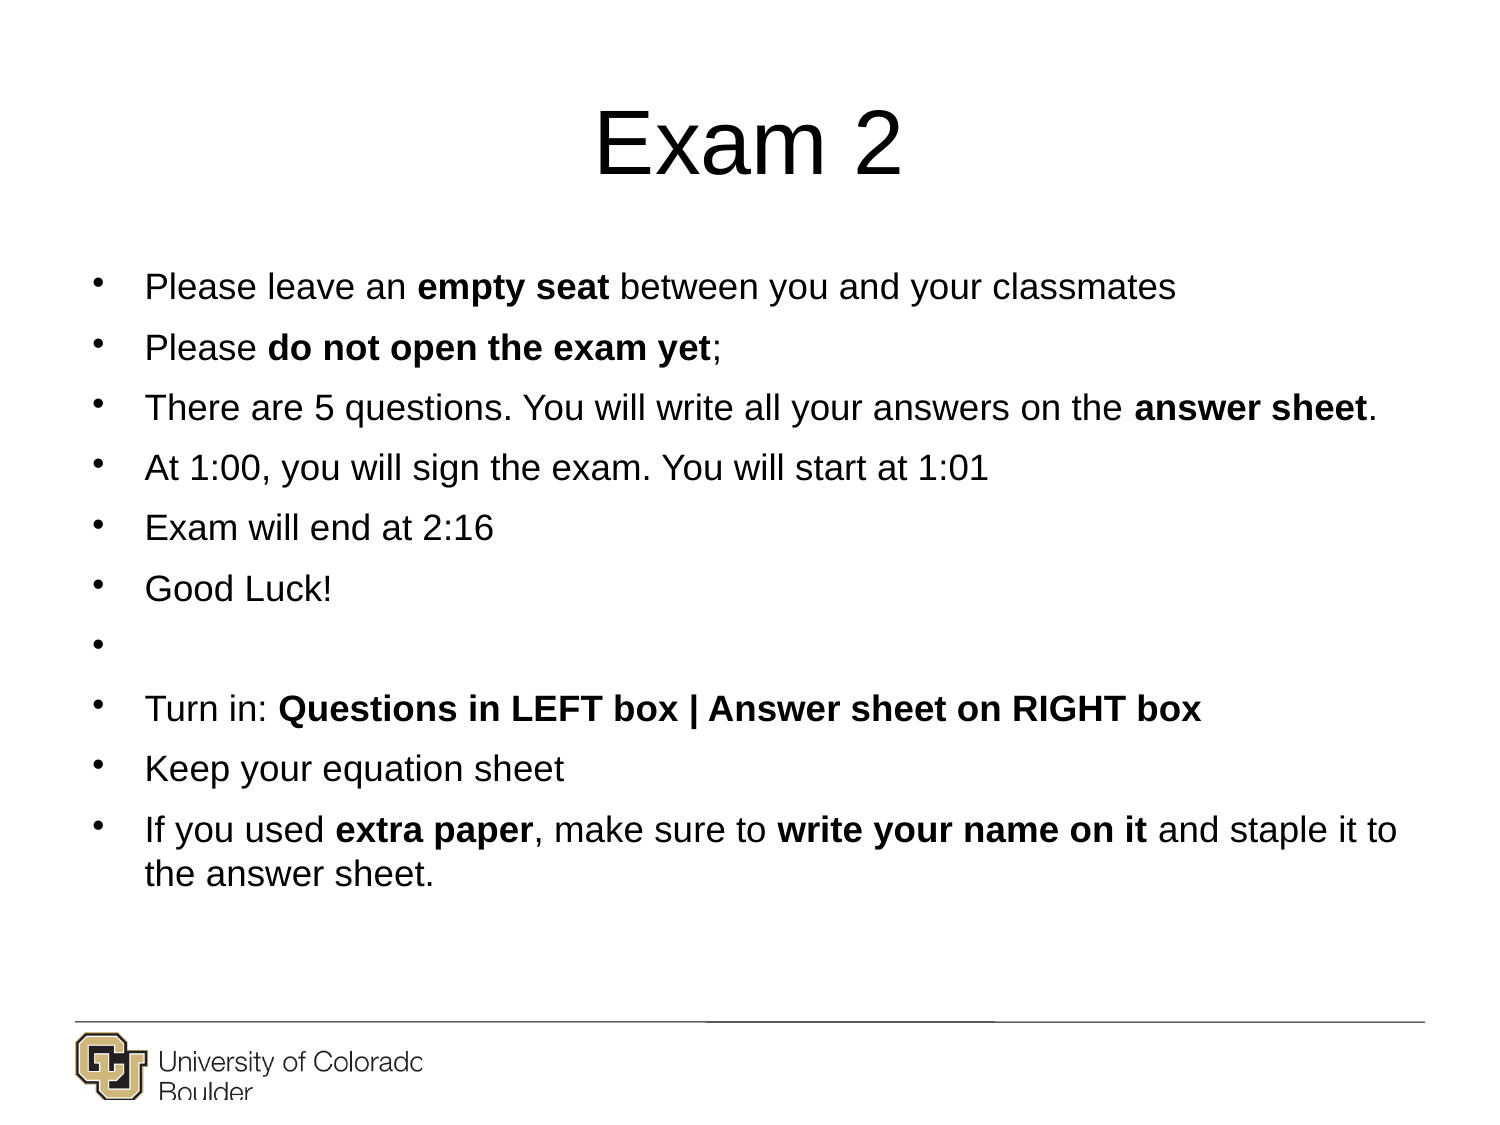

# Exam 2
Please leave an empty seat between you and your classmates
Please do not open the exam yet;
There are 5 questions. You will write all your answers on the answer sheet.
At 1:00, you will sign the exam. You will start at 1:01
Exam will end at 2:16
Good Luck!

Turn in: Questions in LEFT box | Answer sheet on RIGHT box
Keep your equation sheet
If you used extra paper, make sure to write your name on it and staple it to the answer sheet.